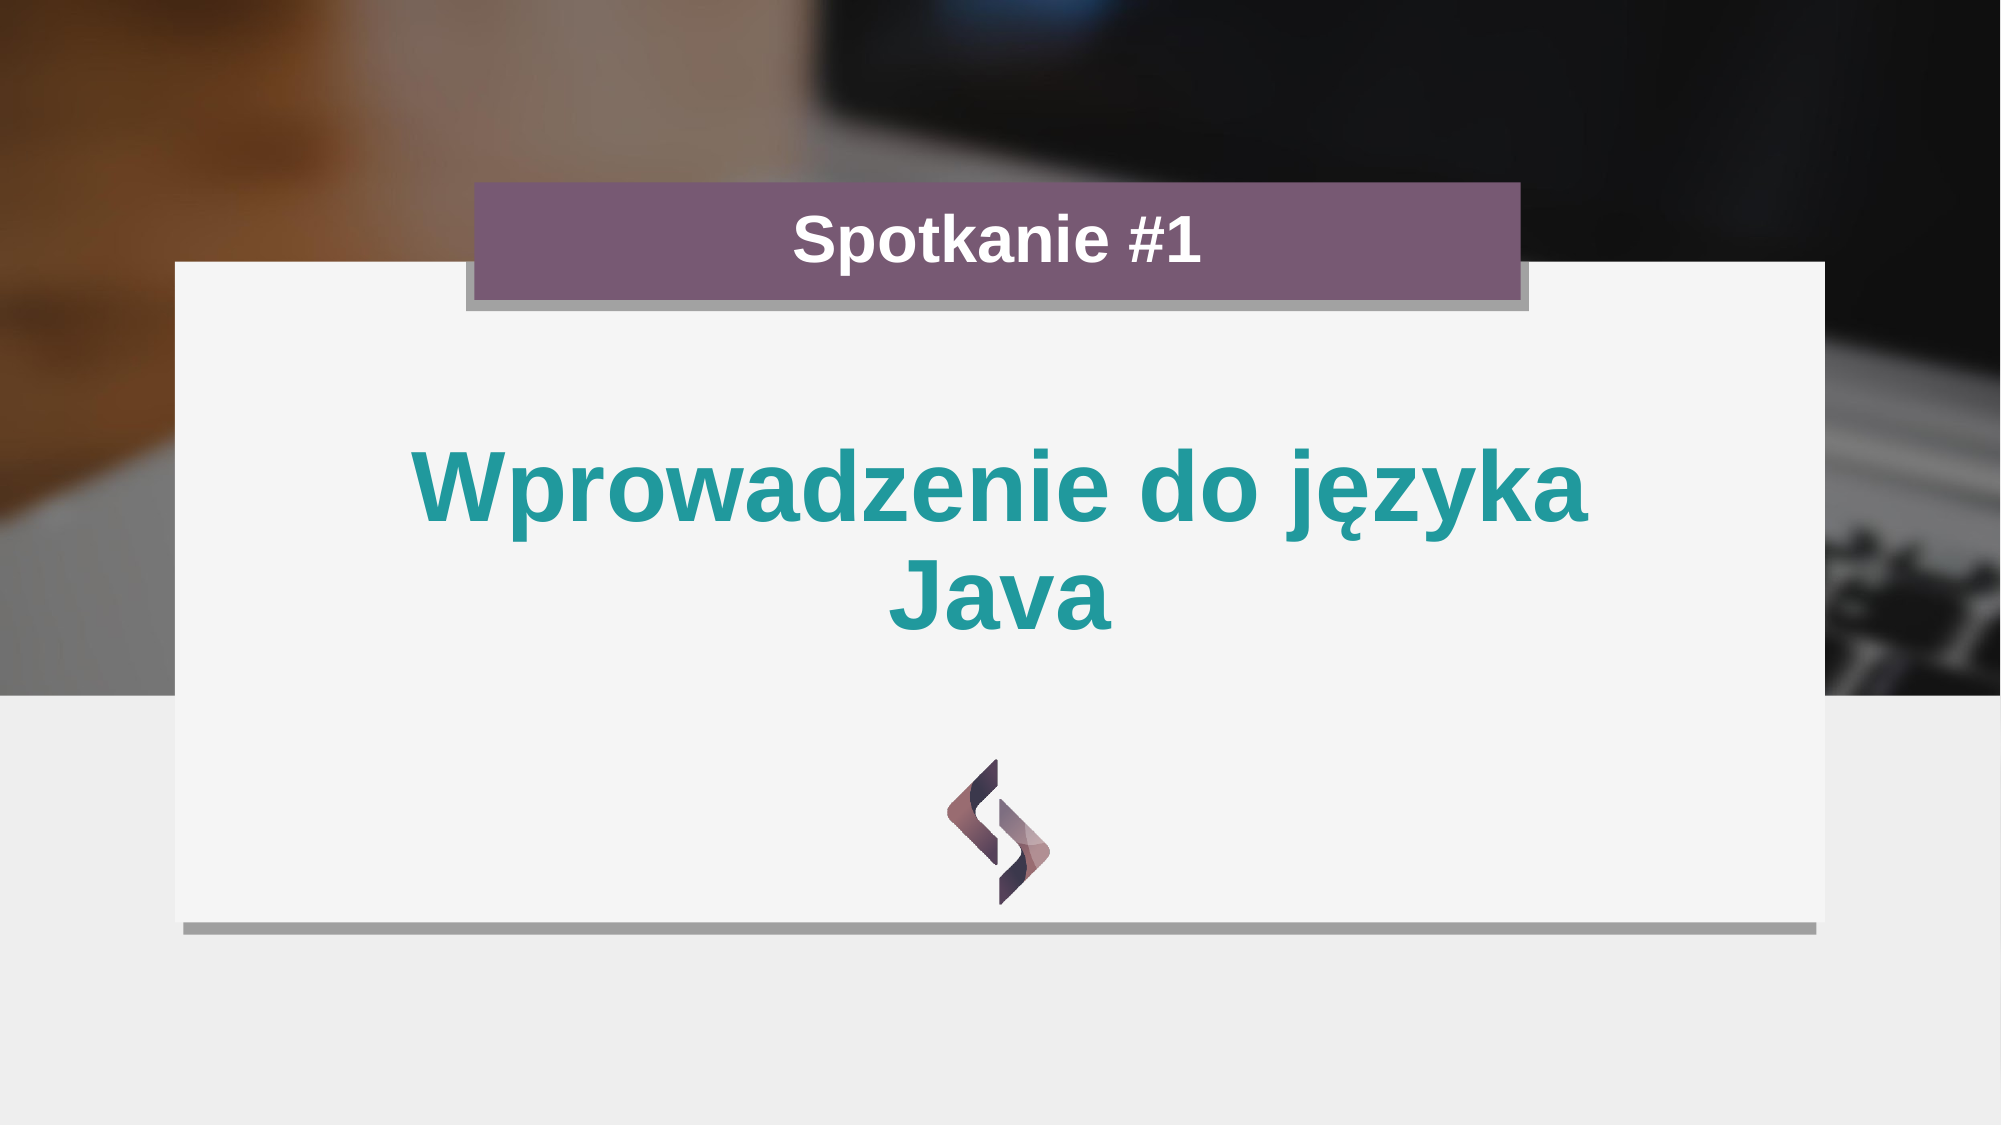

# Spotkanie #1
Wprowadzenie do języka Java